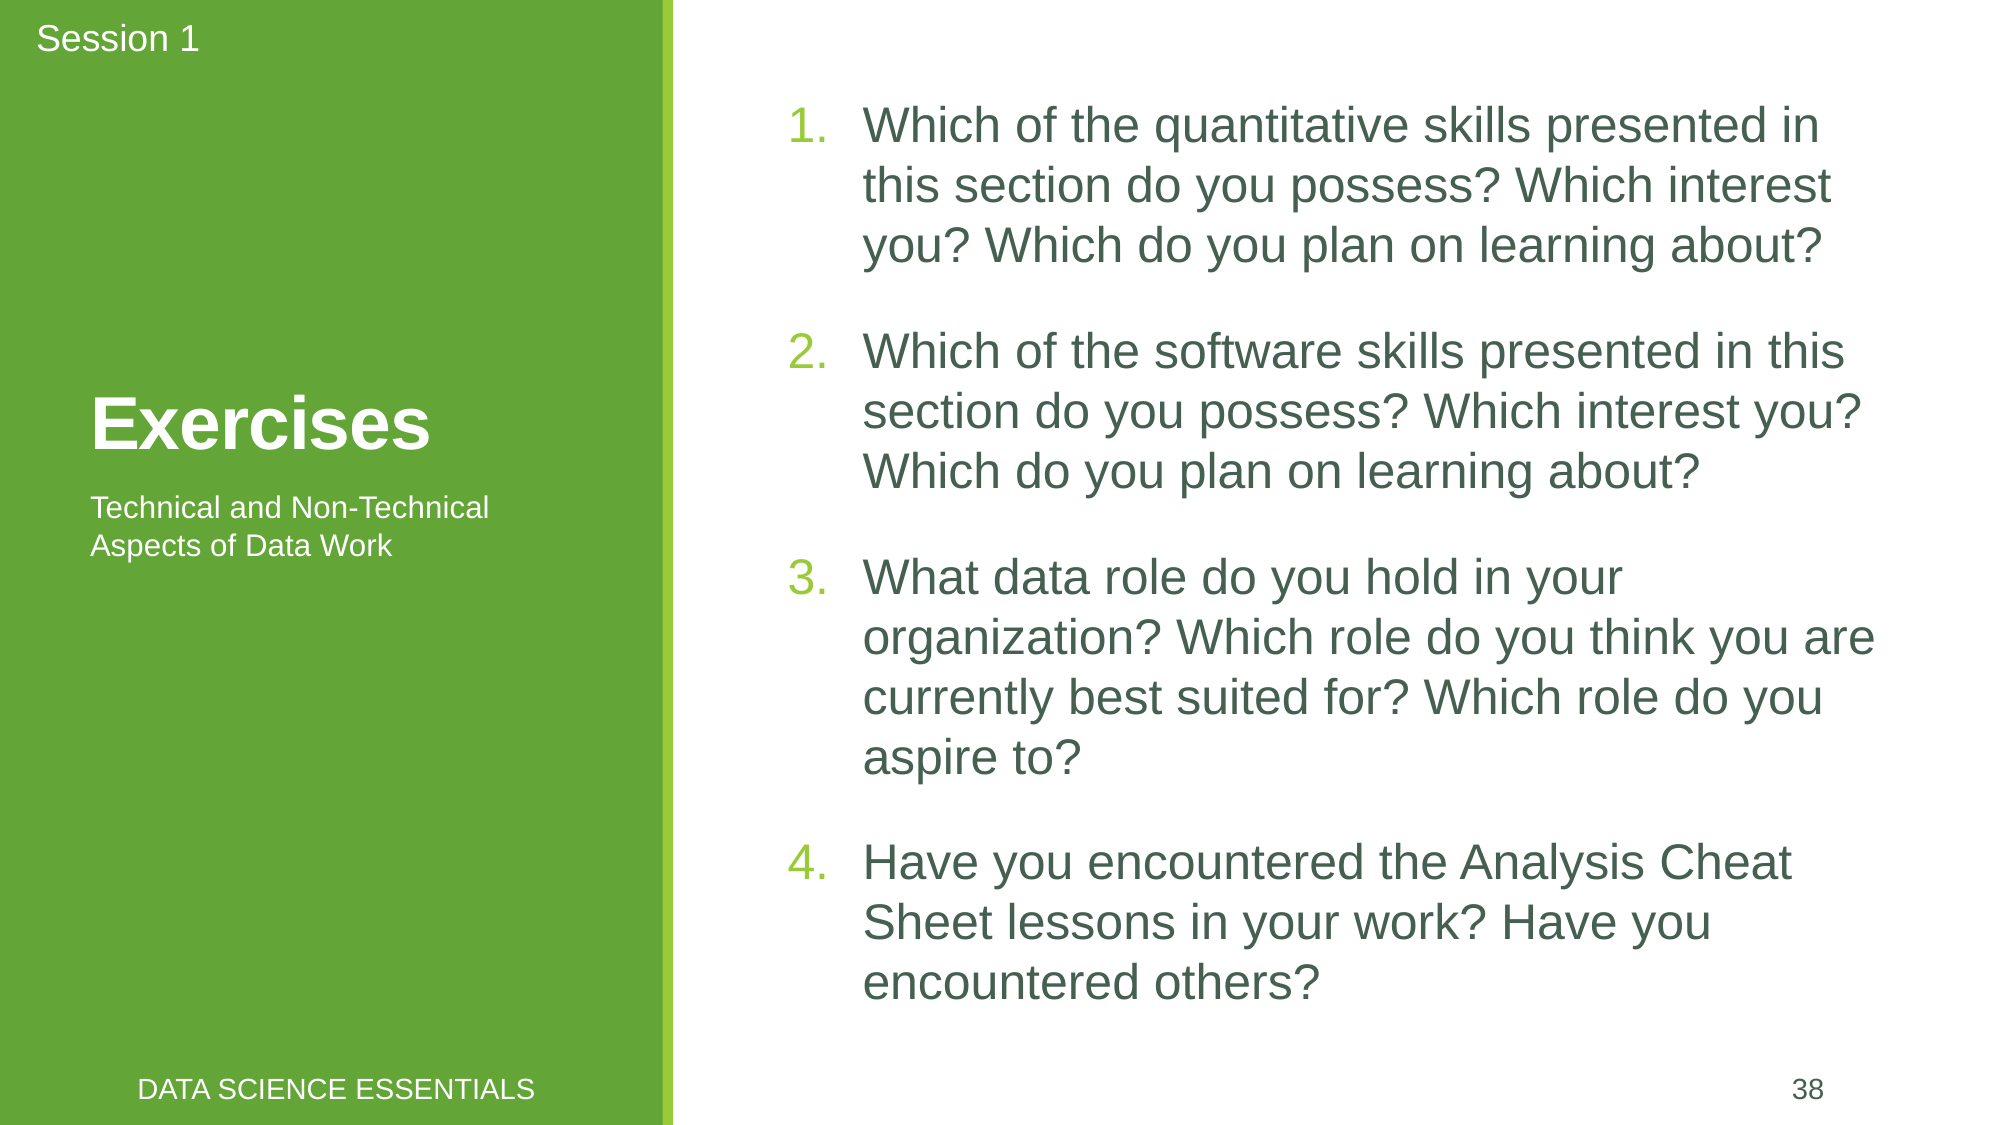

Session 1
# Exercises
Which of the quantitative skills presented in this section do you possess? Which interest you? Which do you plan on learning about?
Which of the software skills presented in this section do you possess? Which interest you? Which do you plan on learning about?
What data role do you hold in your organization? Which role do you think you are currently best suited for? Which role do you aspire to?
Have you encountered the Analysis Cheat Sheet lessons in your work? Have you encountered others?

Technical and Non-Technical Aspects of Data Work
DATA SCIENCE ESSENTIALS
38